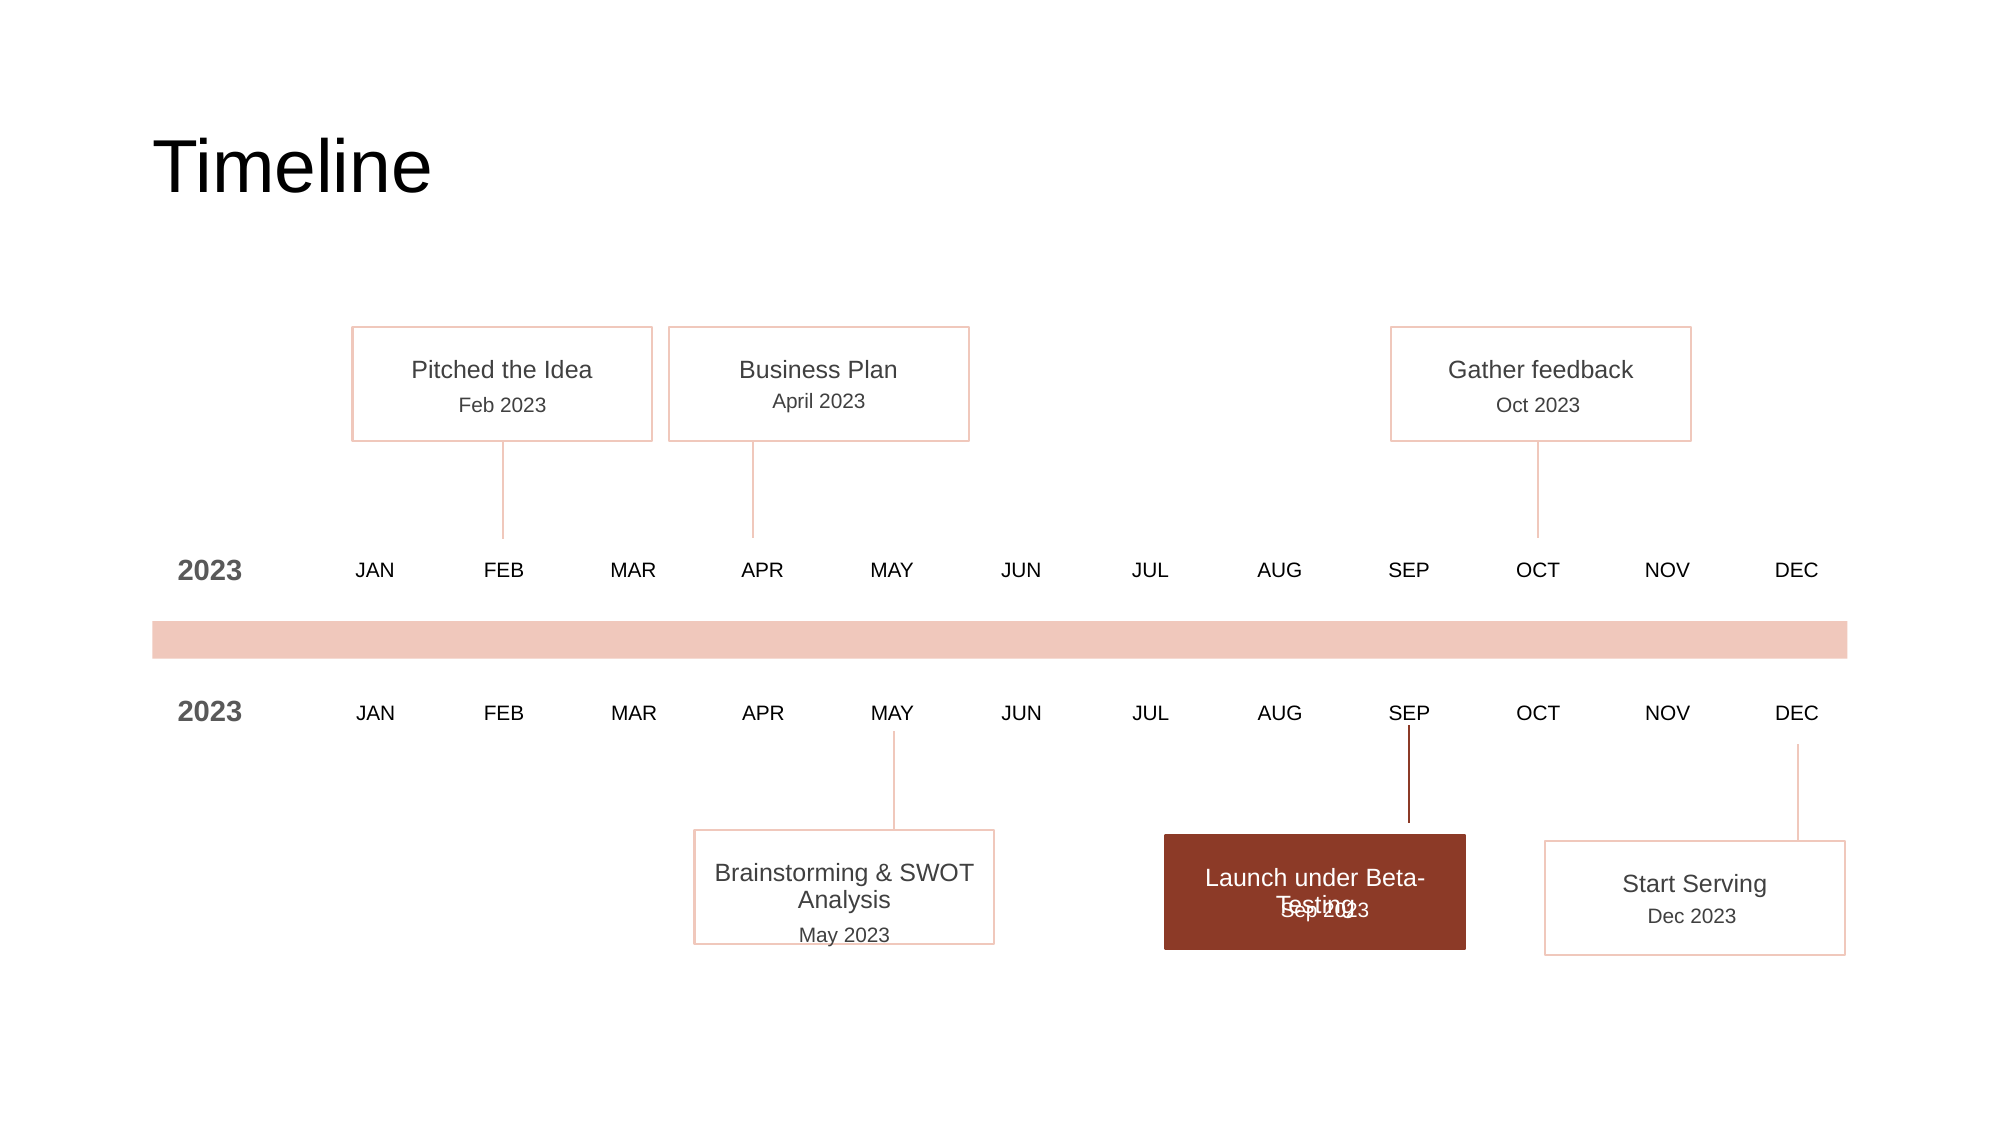

# Timeline
Pitched the Idea
Business Plan
Gather feedback
April 2023
Feb 2023
Oct 2023
2023
JAN
FEB
MAR
APR
MAY
JUN
JUL
AUG
SEP
OCT
NOV
DEC

2023
JAN
FEB
MAR
APR
MAY
JUN
JUL
AUG
SEP
OCT
NOV
DEC
Brainstorming & SWOT Analysis

Launch under Beta-Testing
Start Serving
Sep 2023
Dec 2023
May 2023